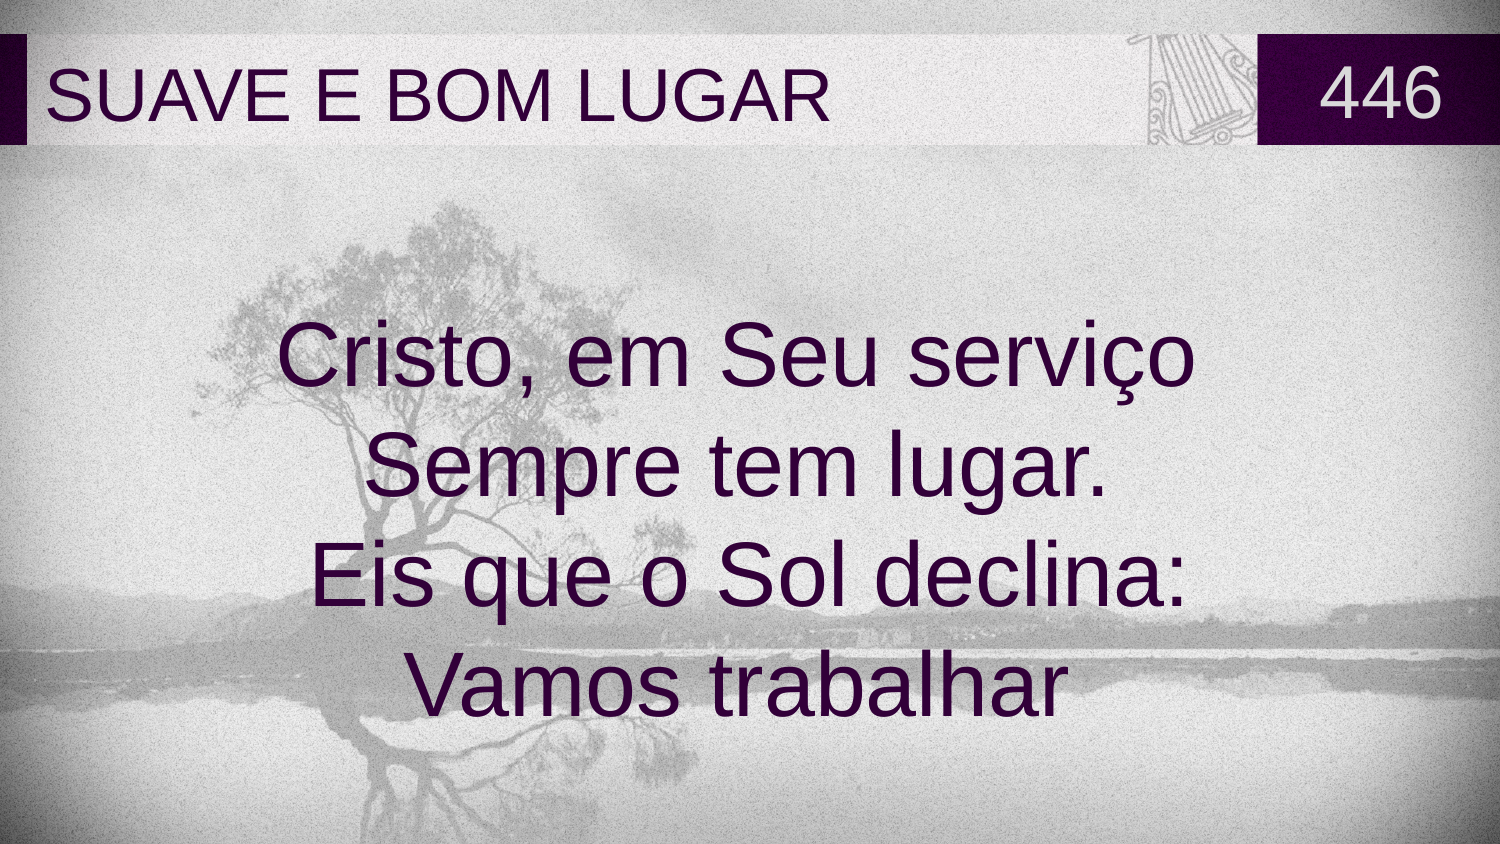

# SUAVE E BOM LUGAR
446
Cristo, em Seu serviço
Sempre tem lugar.
Eis que o Sol declina:
Vamos trabalhar